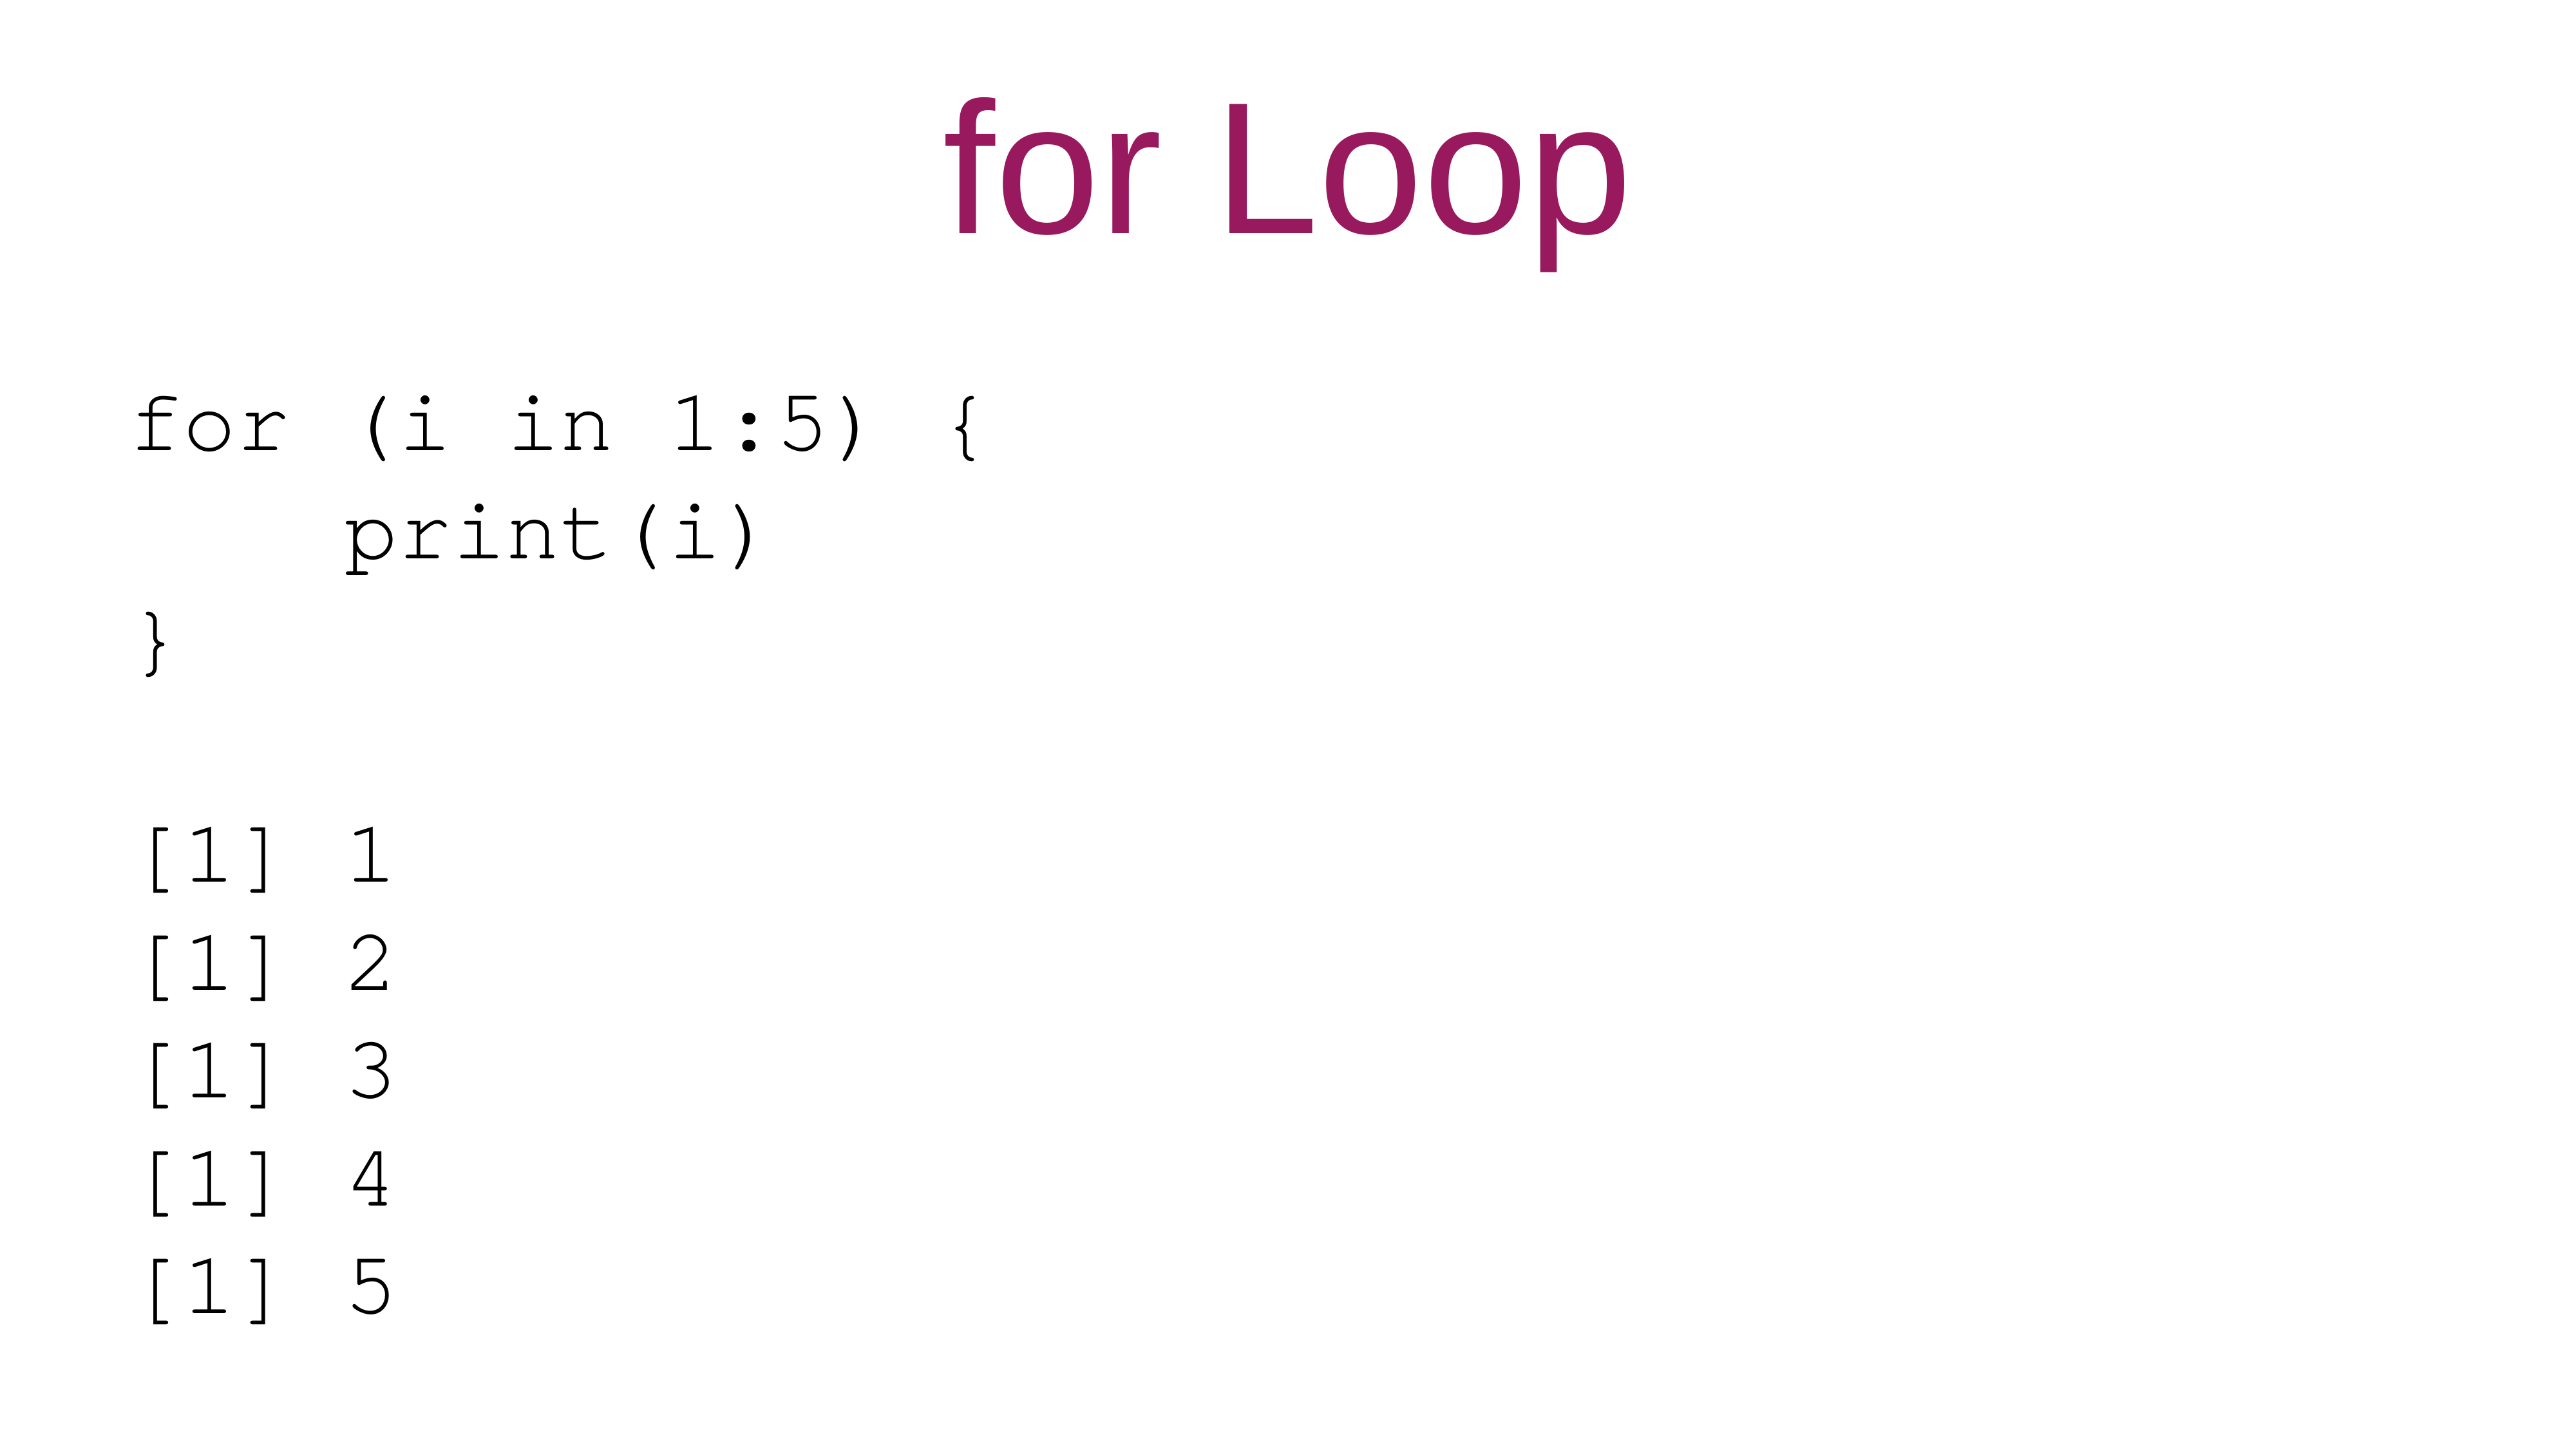

for Loop
for (i in 1:5) {
    print(i)
}

[1] 1
[1] 2
[1] 3
[1] 4
[1] 5